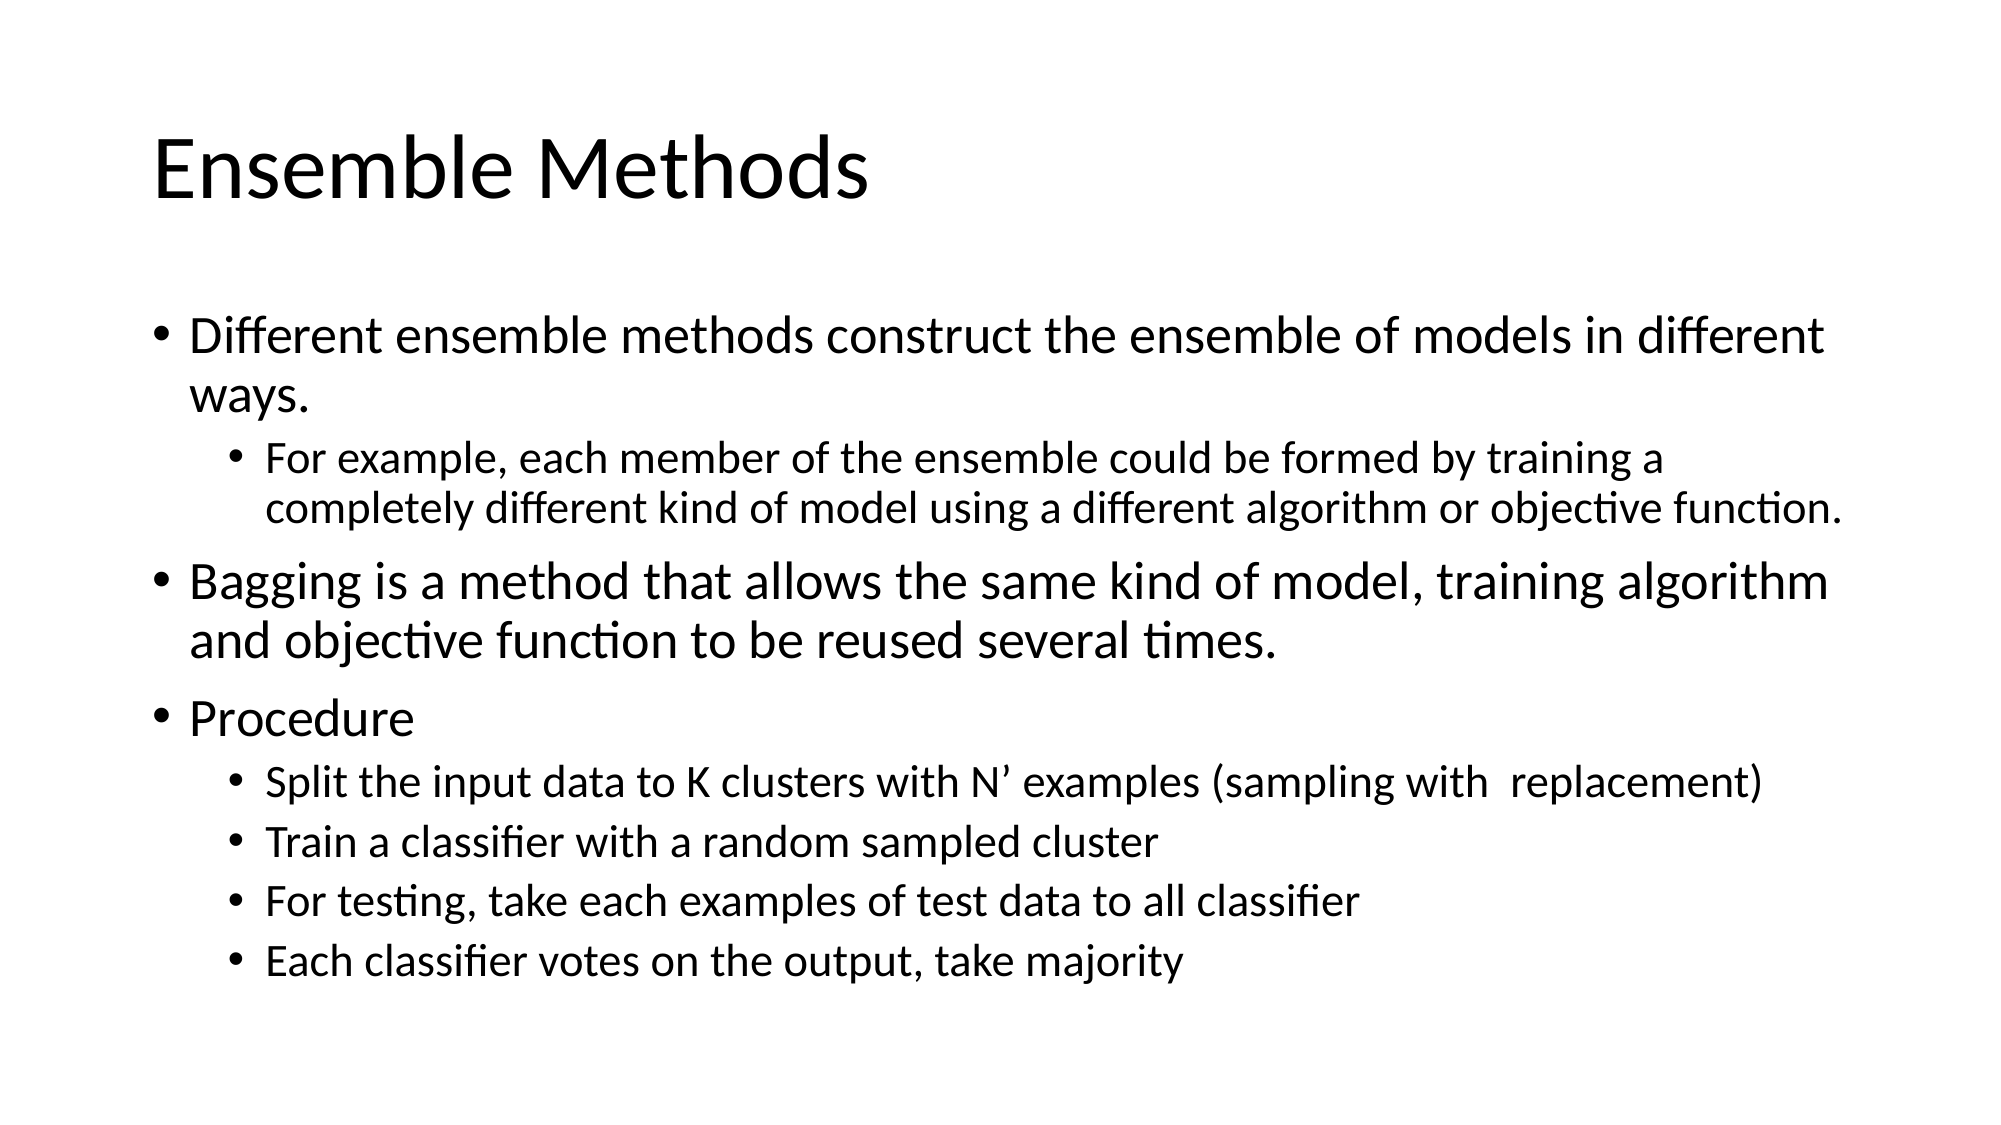

# Ensemble Methods
Different ensemble methods construct the ensemble of models in different ways.
For example, each member of the ensemble could be formed by training a completely different kind of model using a different algorithm or objective function.
Bagging is a method that allows the same kind of model, training algorithm and objective function to be reused several times.
Procedure
Split the input data to K clusters with N’ examples (sampling with  replacement)
Train a classifier with a random sampled cluster
For testing, take each examples of test data to all classifier
Each classifier votes on the output, take majority